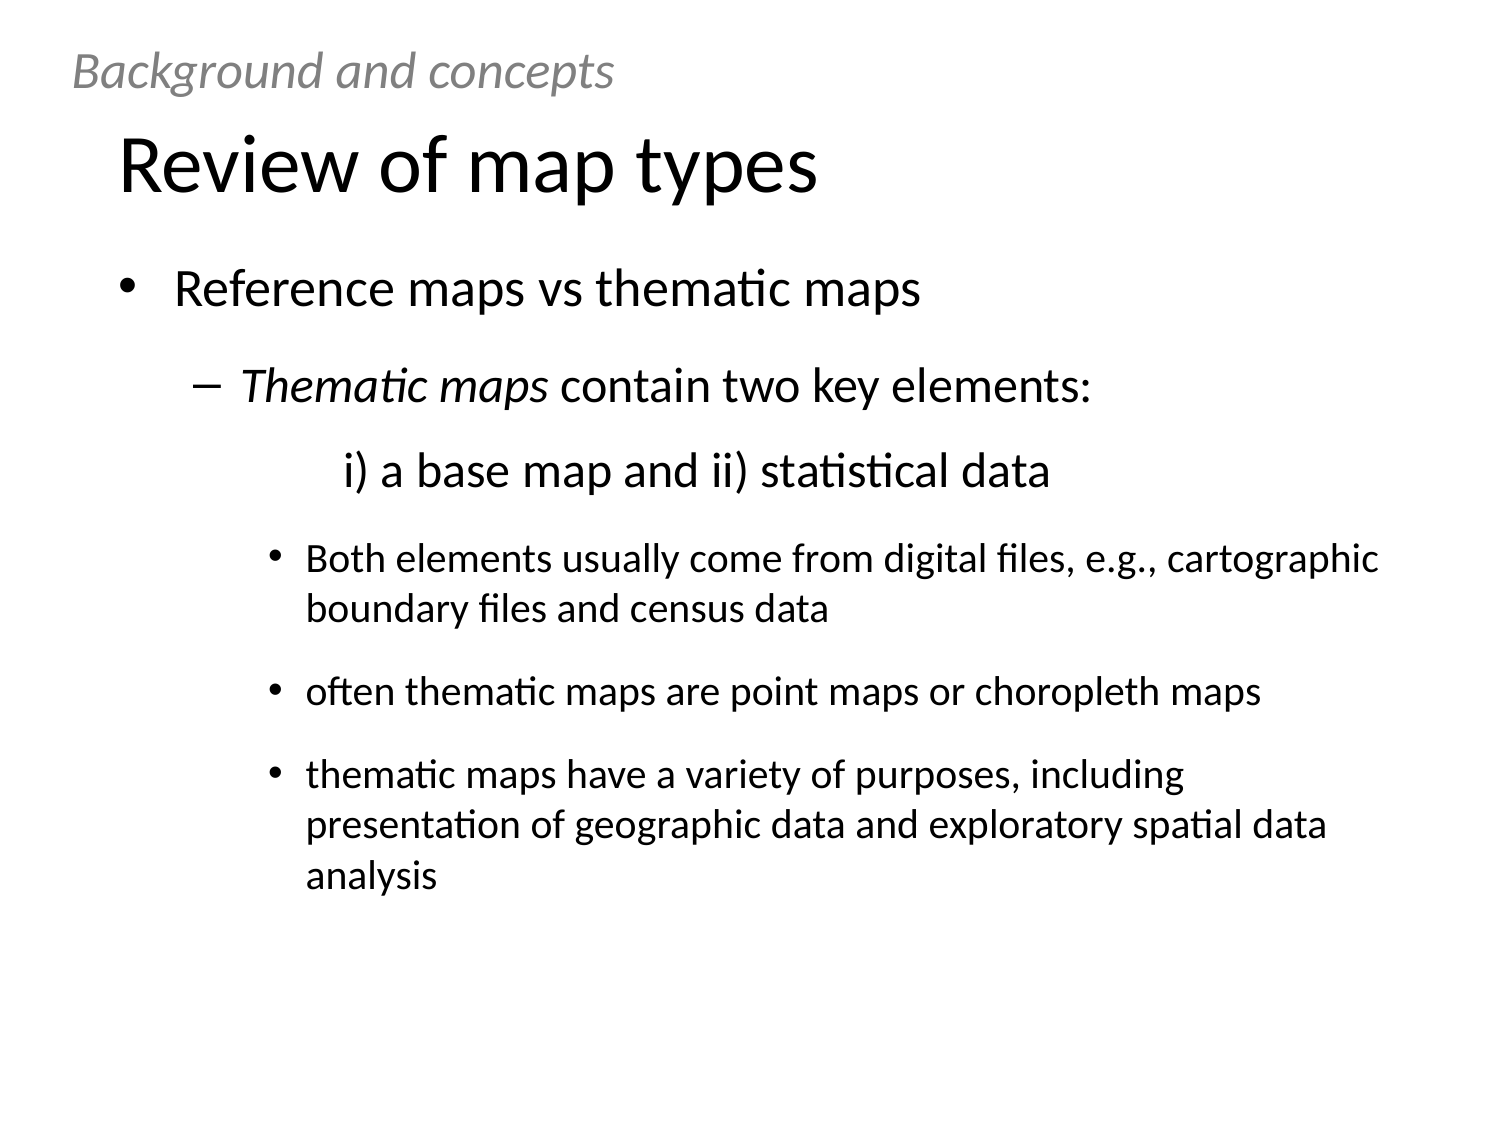

Background and concepts
# Review of map types
Reference maps vs thematic maps
Thematic maps contain two key elements:
	i) a base map and ii) statistical data
Both elements usually come from digital files, e.g., cartographic boundary files and census data
often thematic maps are point maps or choropleth maps
thematic maps have a variety of purposes, including presentation of geographic data and exploratory spatial data analysis